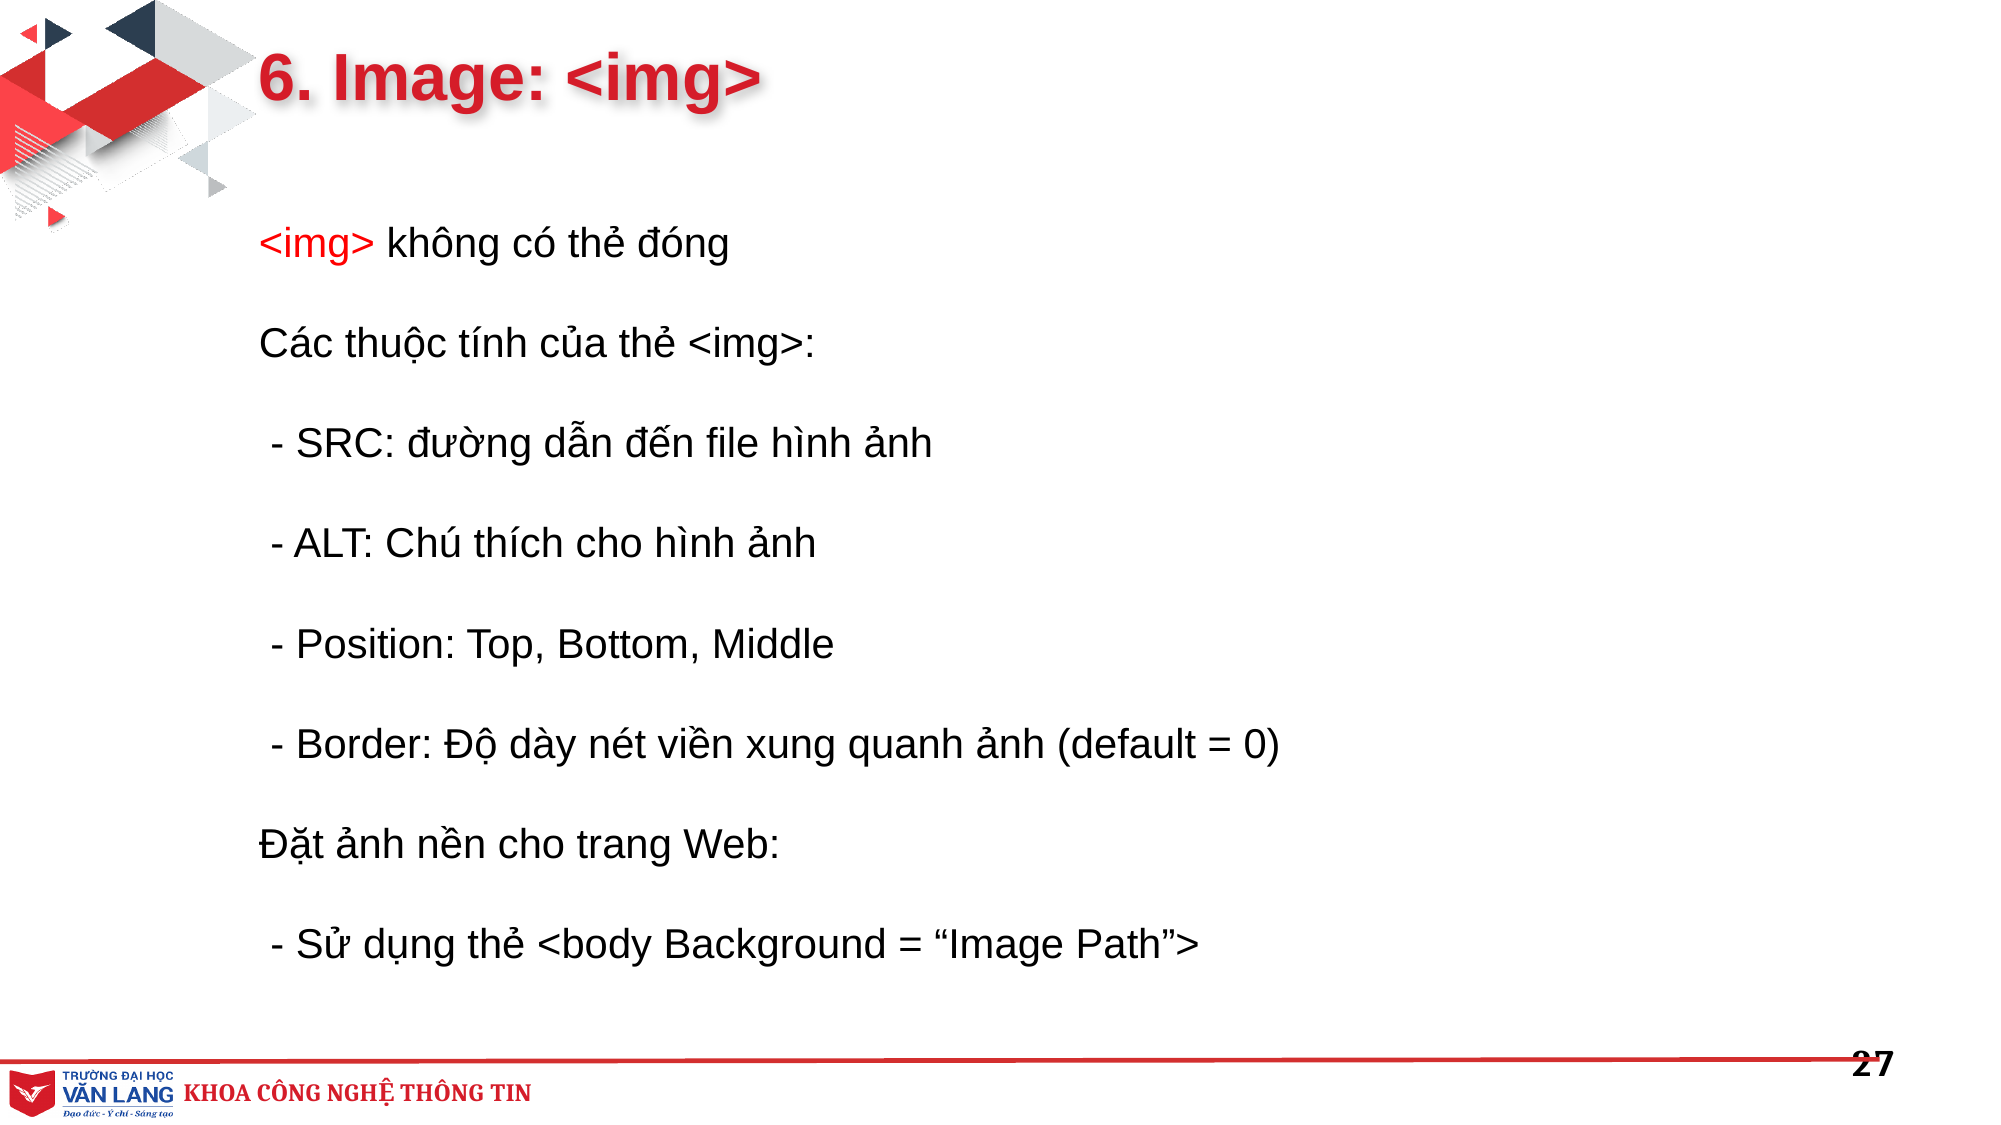

6. Image: <img>
<img> không có thẻ đóng
Các thuộc tính của thẻ <img>:
 - SRC: đường dẫn đến file hình ảnh
 - ALT: Chú thích cho hình ảnh
 - Position: Top, Bottom, Middle
 - Border: Độ dày nét viền xung quanh ảnh (default = 0)
Đặt ảnh nền cho trang Web:
 - Sử dụng thẻ <body Background = “Image Path”>